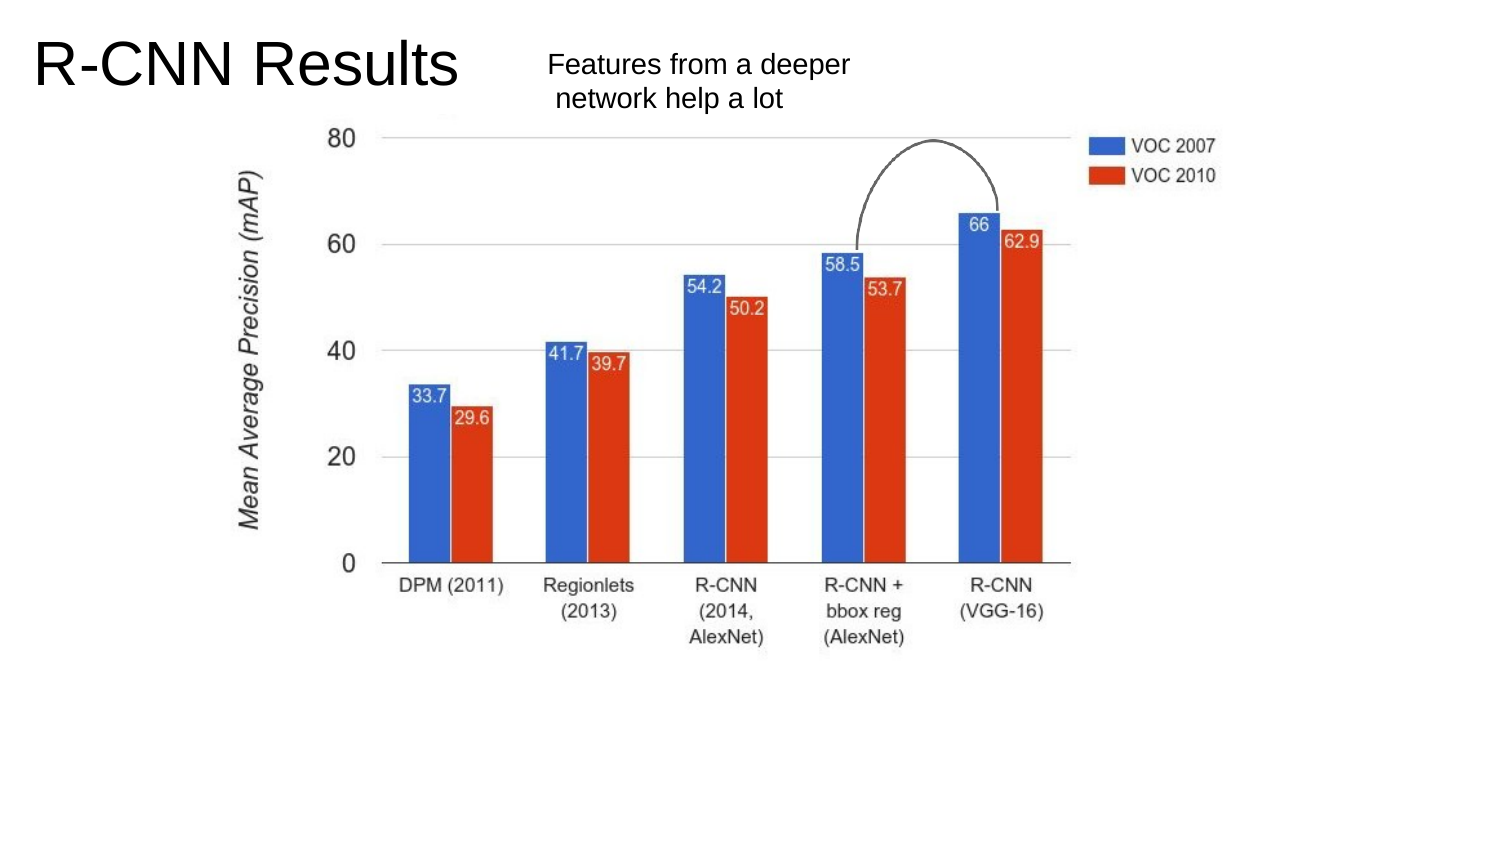

# R-CNN Results
Features from a deeper  network help a lot

Fei-Fei Li & Andrej Karpathy & Justin Johnson	Lecture 8 -	1 Feb 2016
Lecture 8 - 65
1 Feb 2016
Fei-Fei Li & Andrej Karpathy & Justin Johnson